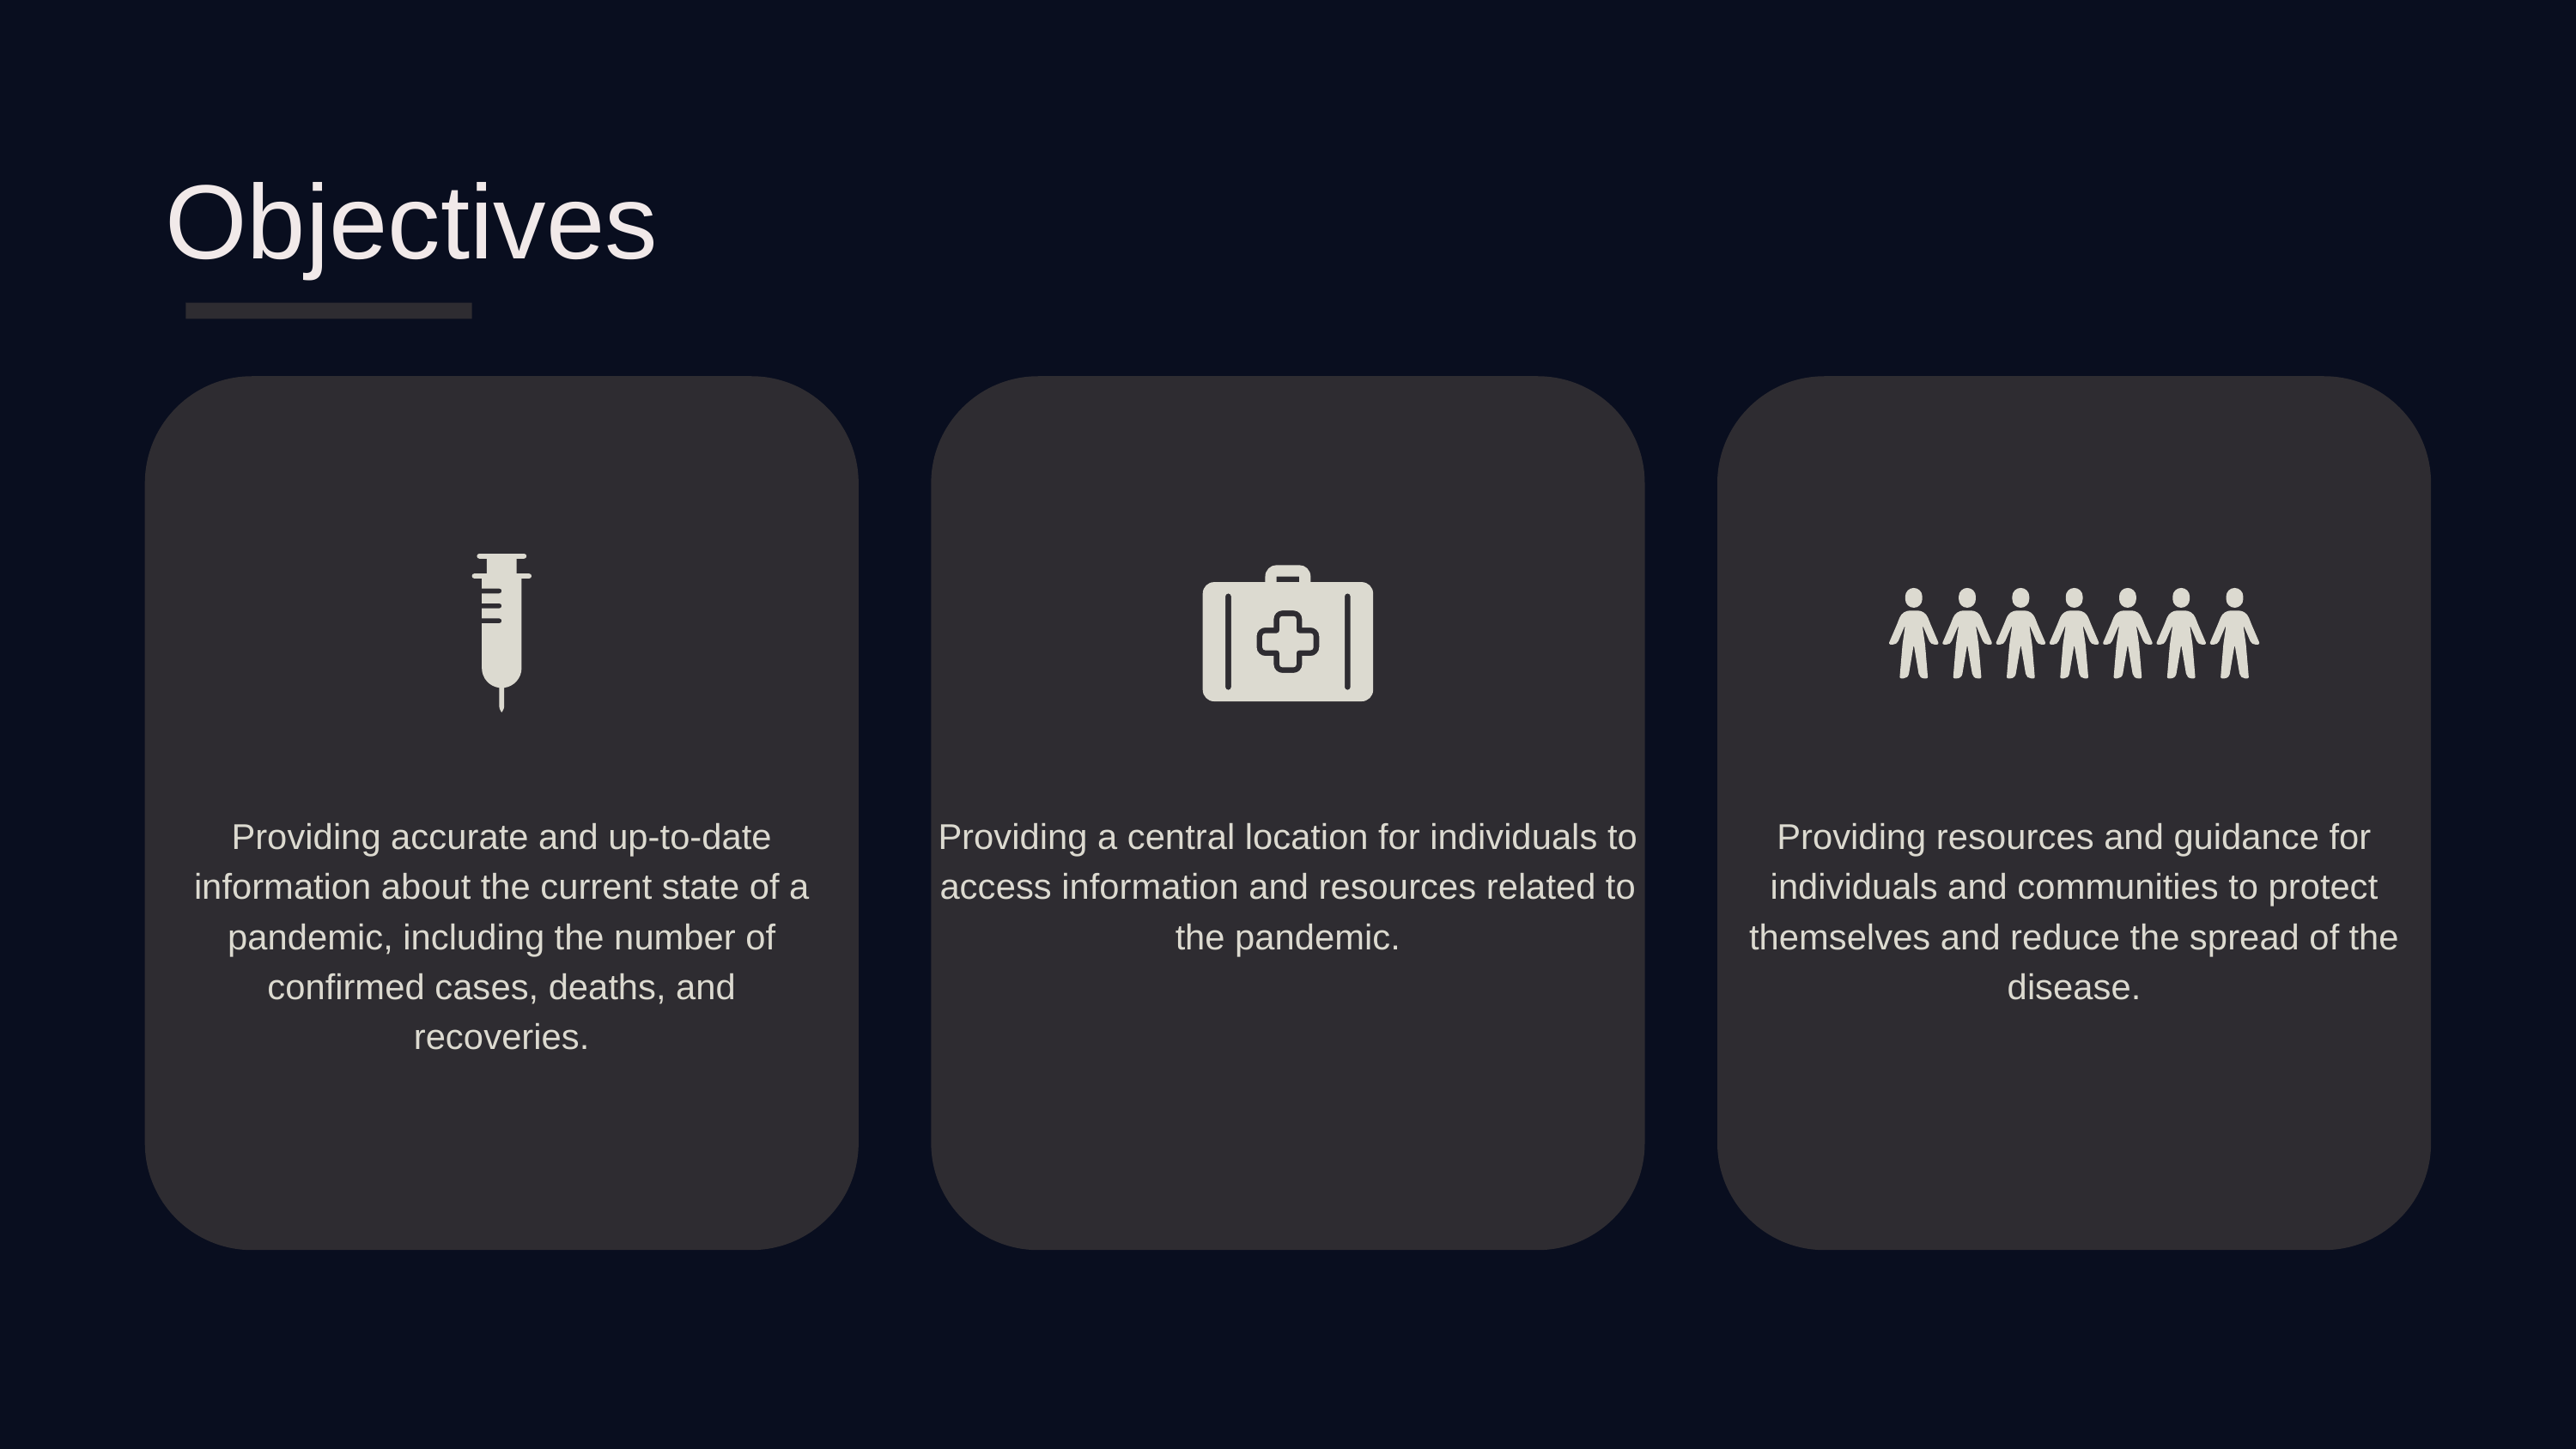

Objectives

Providing accurate and up-to-date information about the current state of a pandemic, including the number of confirmed cases, deaths, and recoveries.

Providing a central location for individuals to access information and resources related to the pandemic.

Providing resources and guidance for individuals and communities to protect themselves and reduce the spread of the disease.